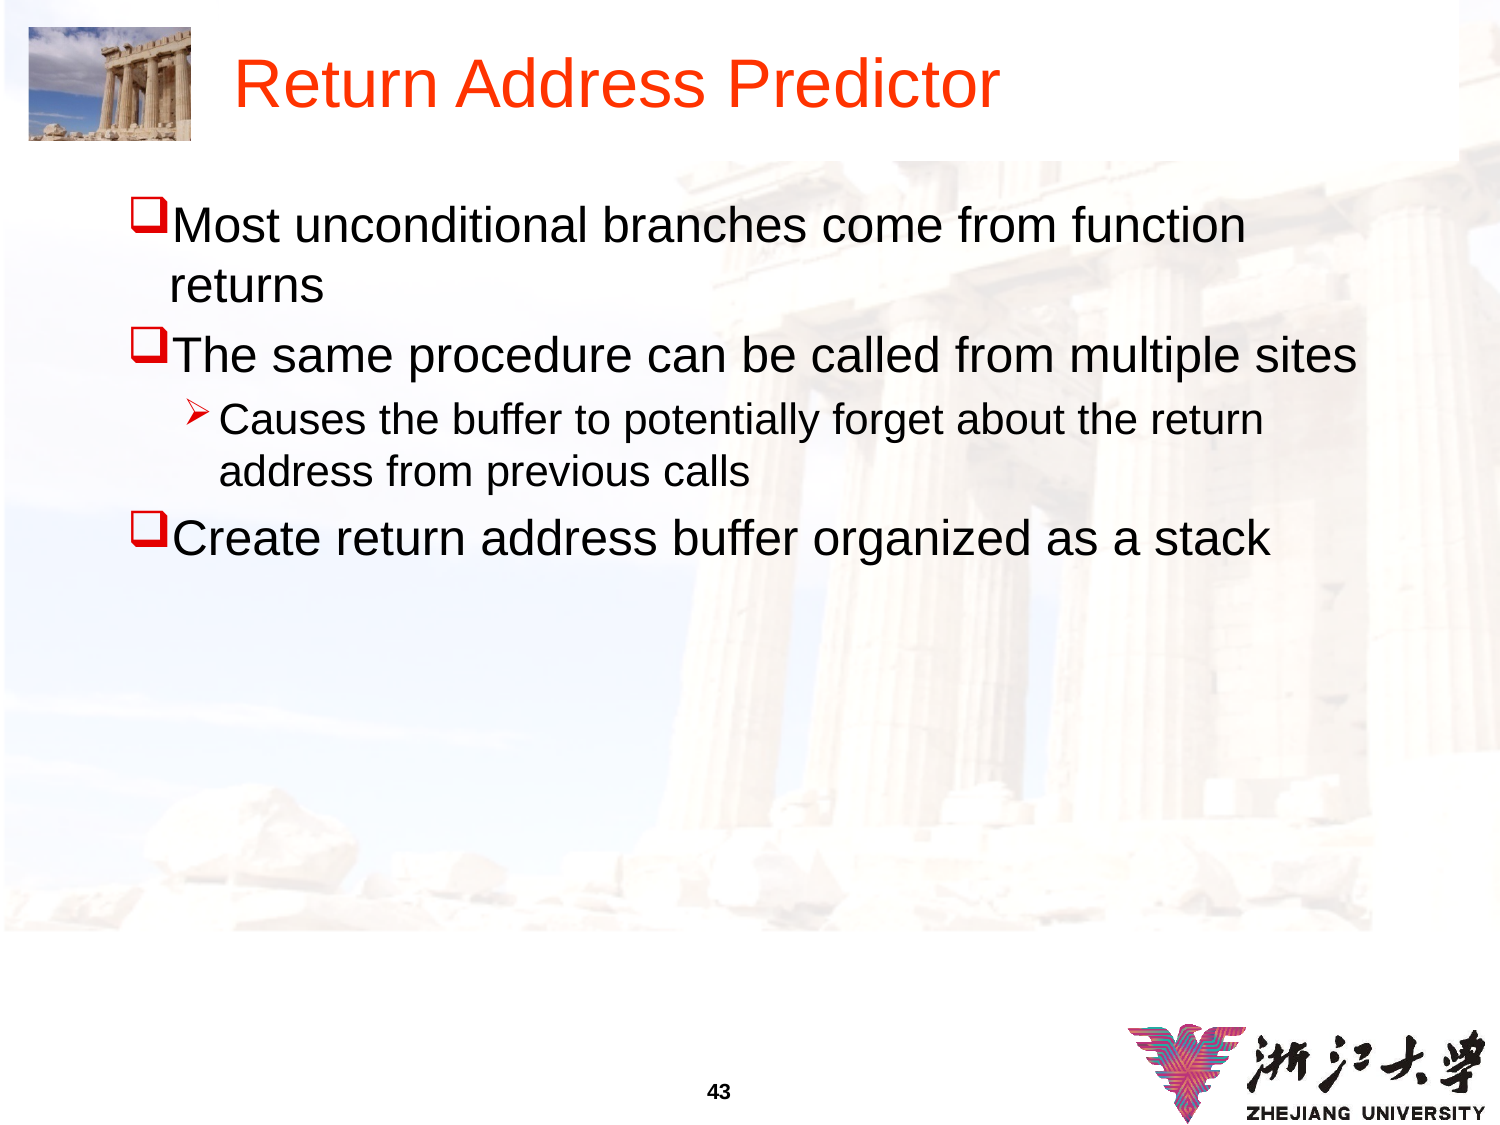

# Return Address Predictor
Most unconditional branches come from function returns
The same procedure can be called from multiple sites
Causes the buffer to potentially forget about the return address from previous calls
Create return address buffer organized as a stack